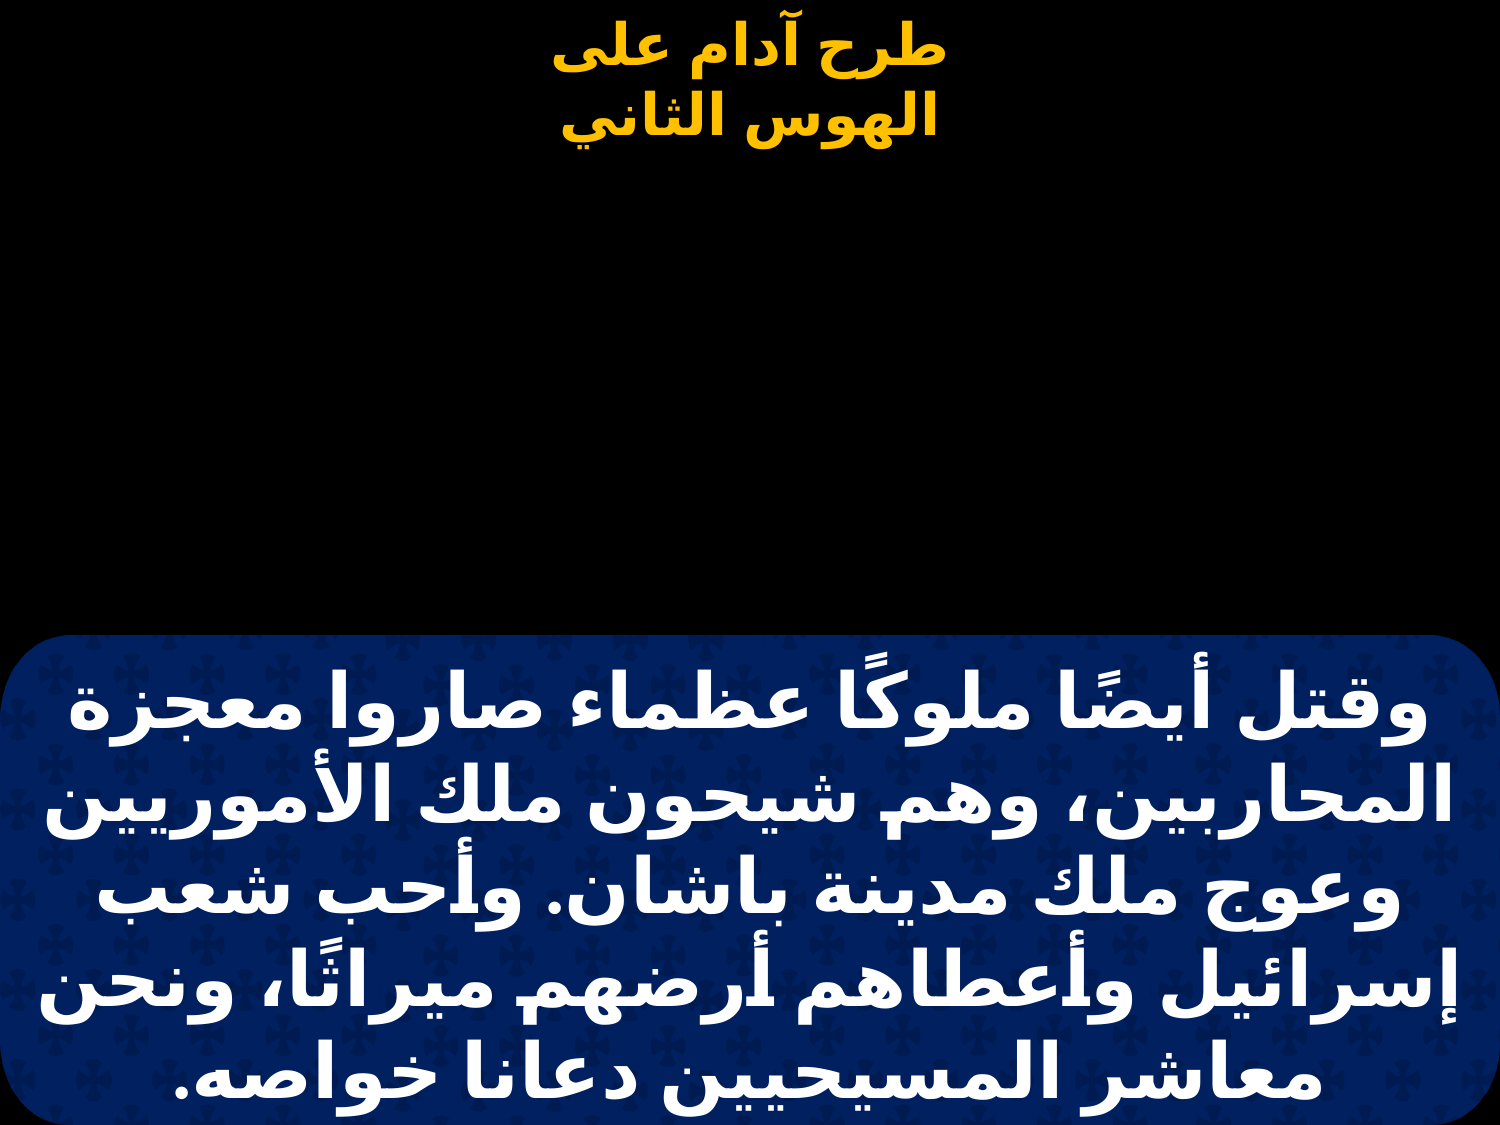

#
وقتل أيضًا ملوكًا عظماء صاروا معجزة المحاربين، وهم شيحون ملك الأموريين وعوج ملك مدينة باشان. وأحب شعب إسرائيل وأعطاهم أرضهم ميراثًا، ونحن معاشر المسيحيين دعانا خواصه.